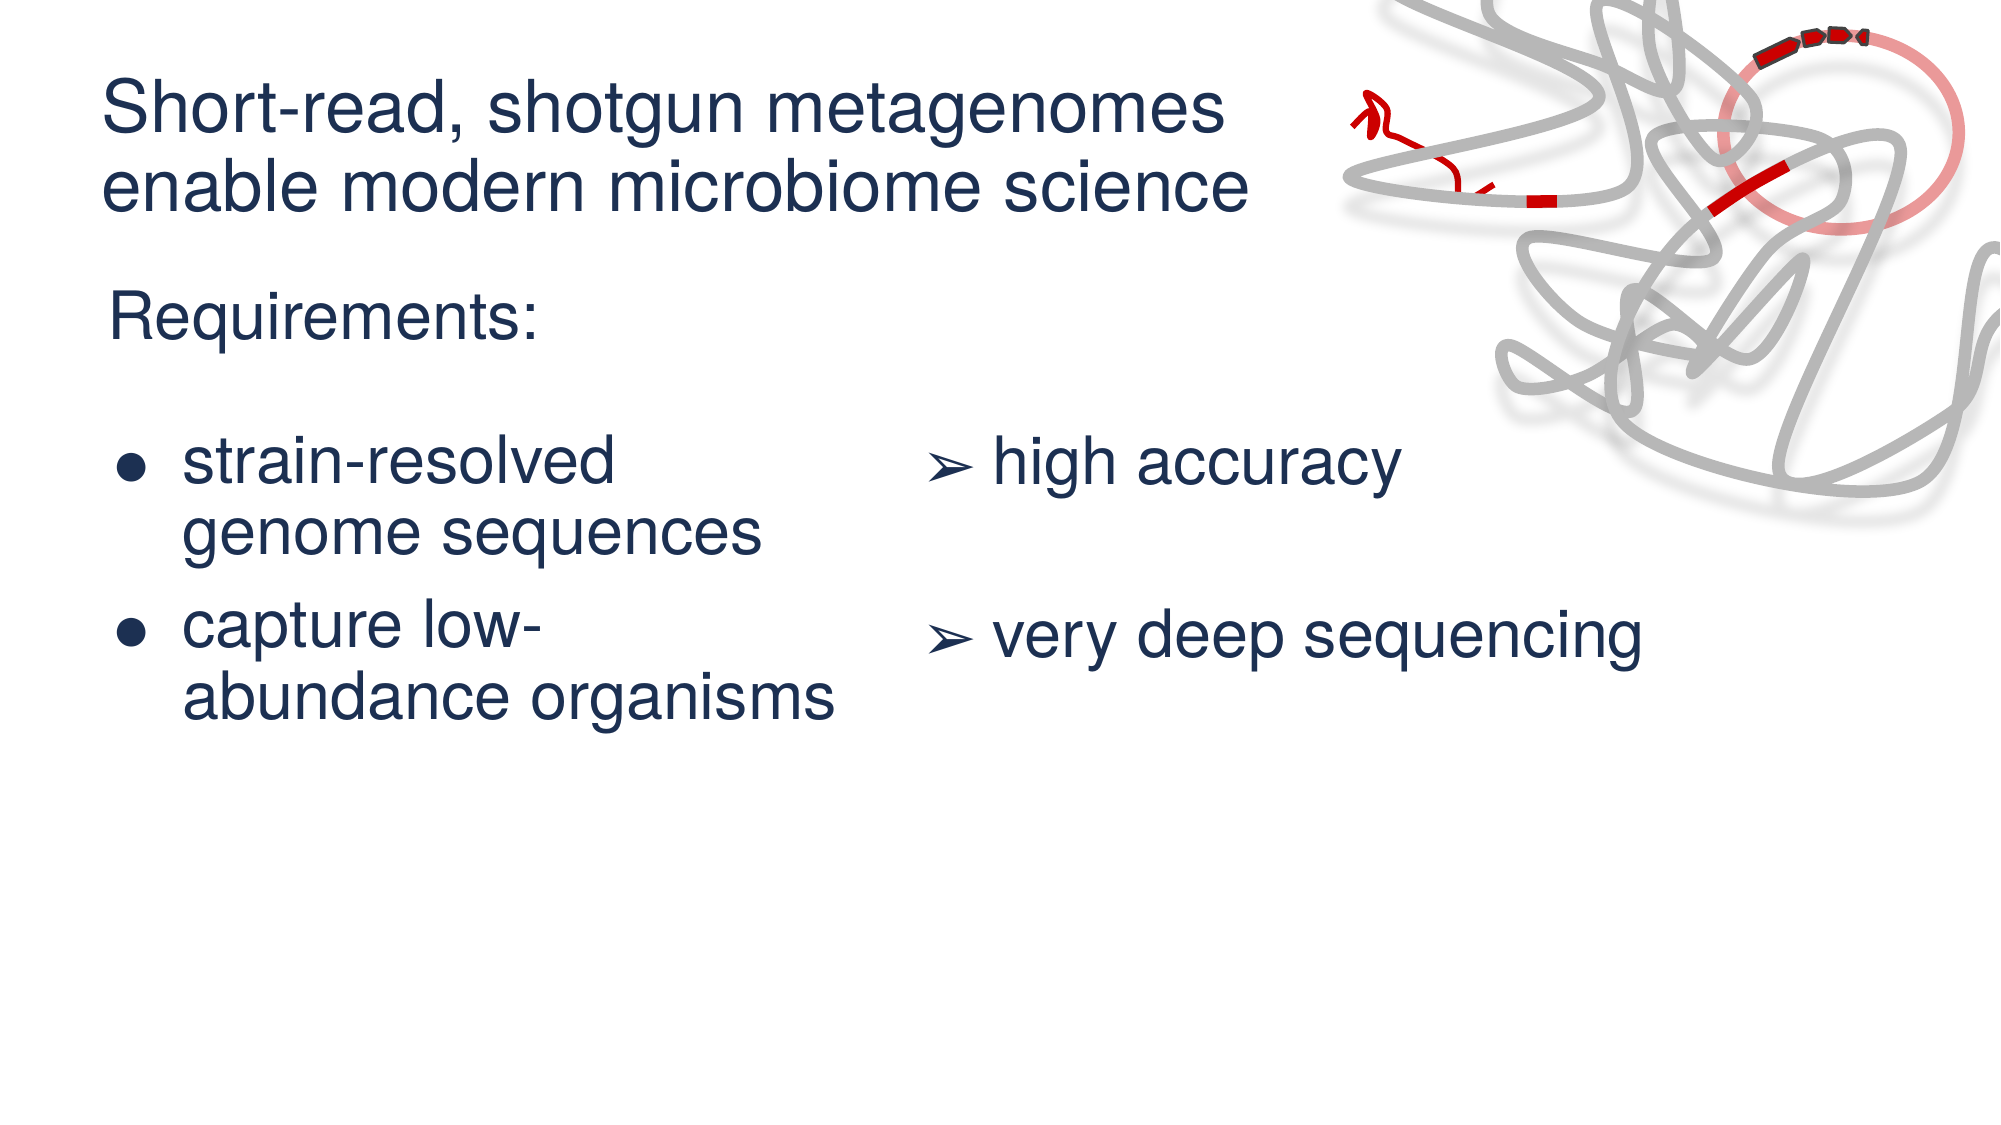

Short-read, shotgun metagenomes enable modern microbiome science

# Requirements:

strain-resolved genome sequences
capture low- abundance organisms
high accuracy
very deep sequencing